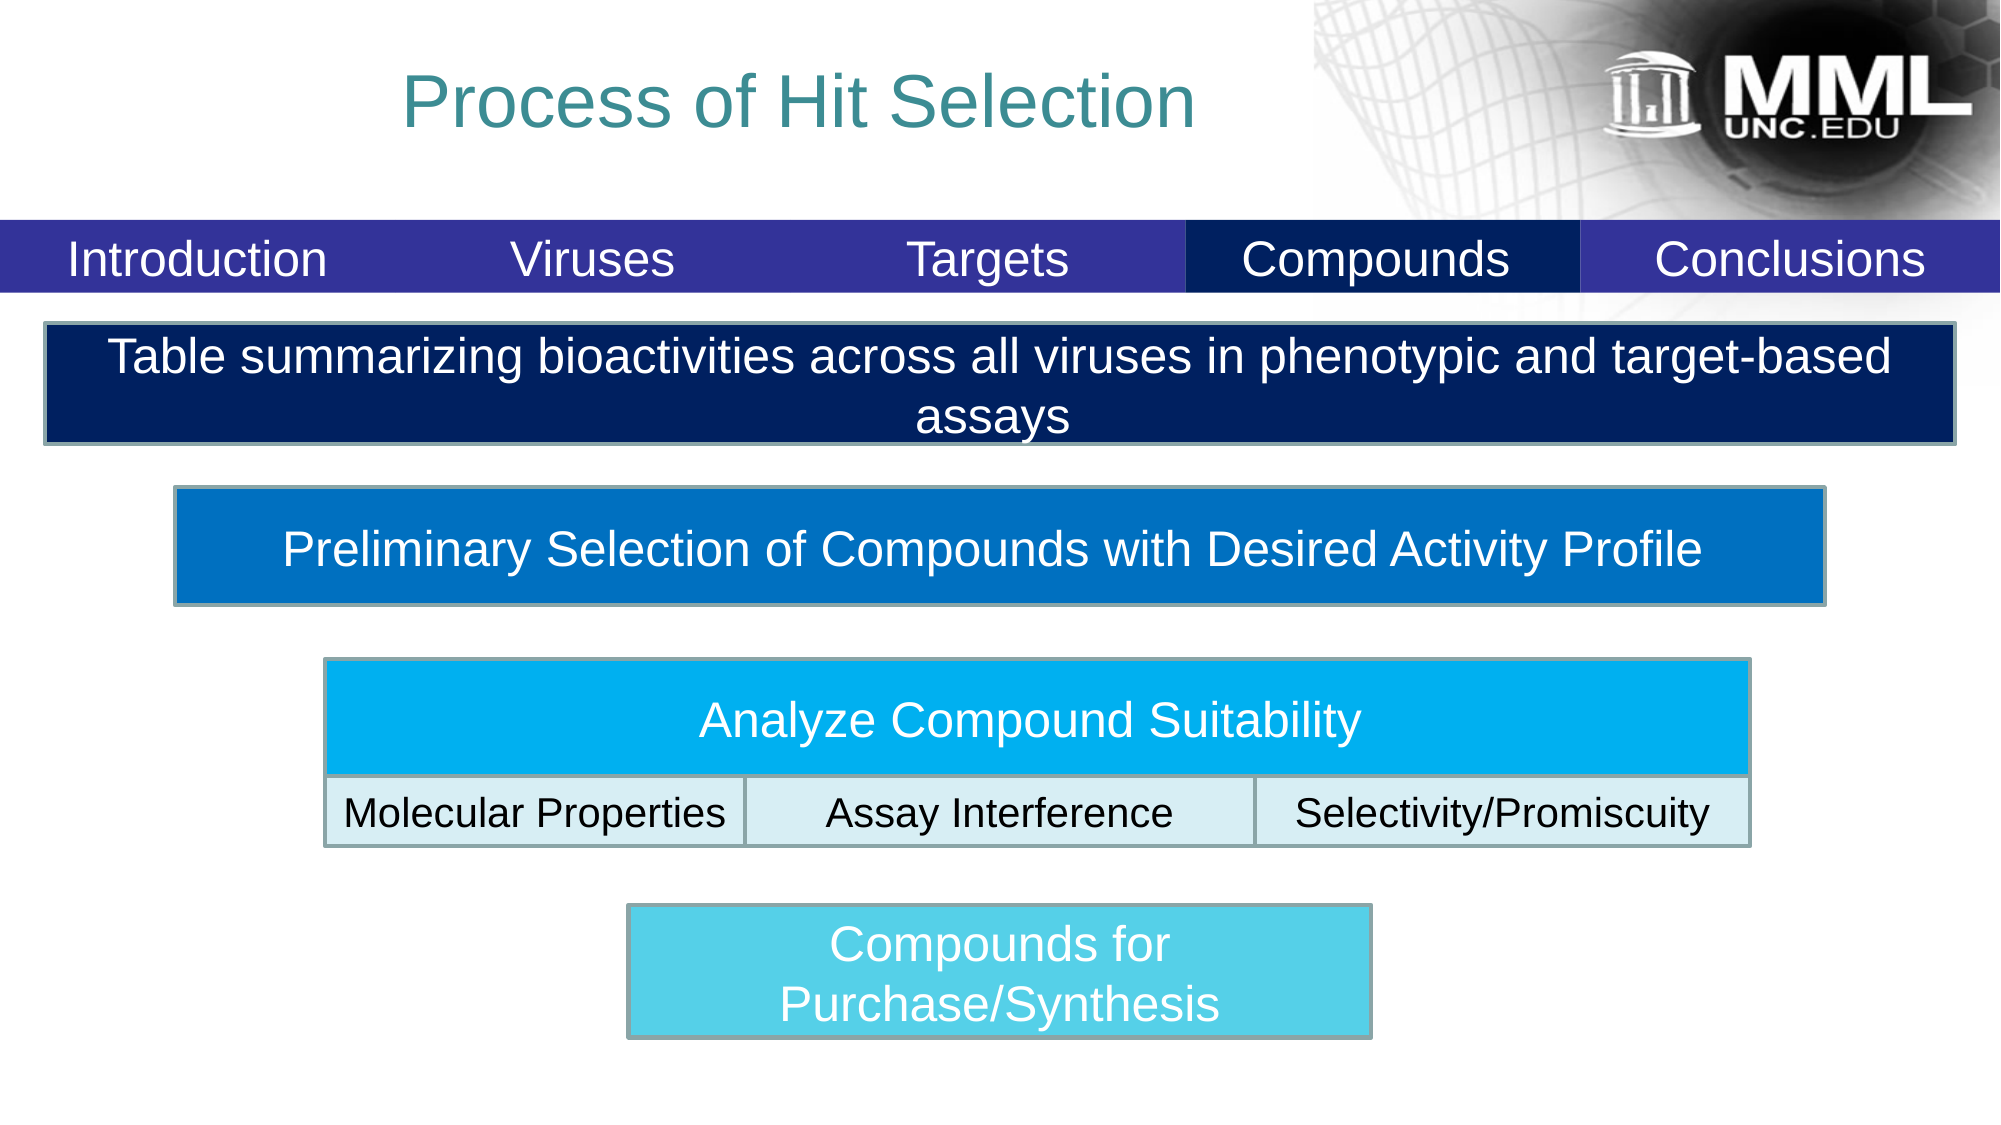

# Process of Hit Selection
Conclusions
Targets
Compounds
Viruses
Introduction
Table summarizing bioactivities across all viruses in phenotypic and target-based assays
Preliminary Selection of Compounds with Desired Activity Profile
Analyze Compound Suitability
Molecular Properties
Assay Interference
Selectivity/Promiscuity
Compounds for Purchase/Synthesis
37